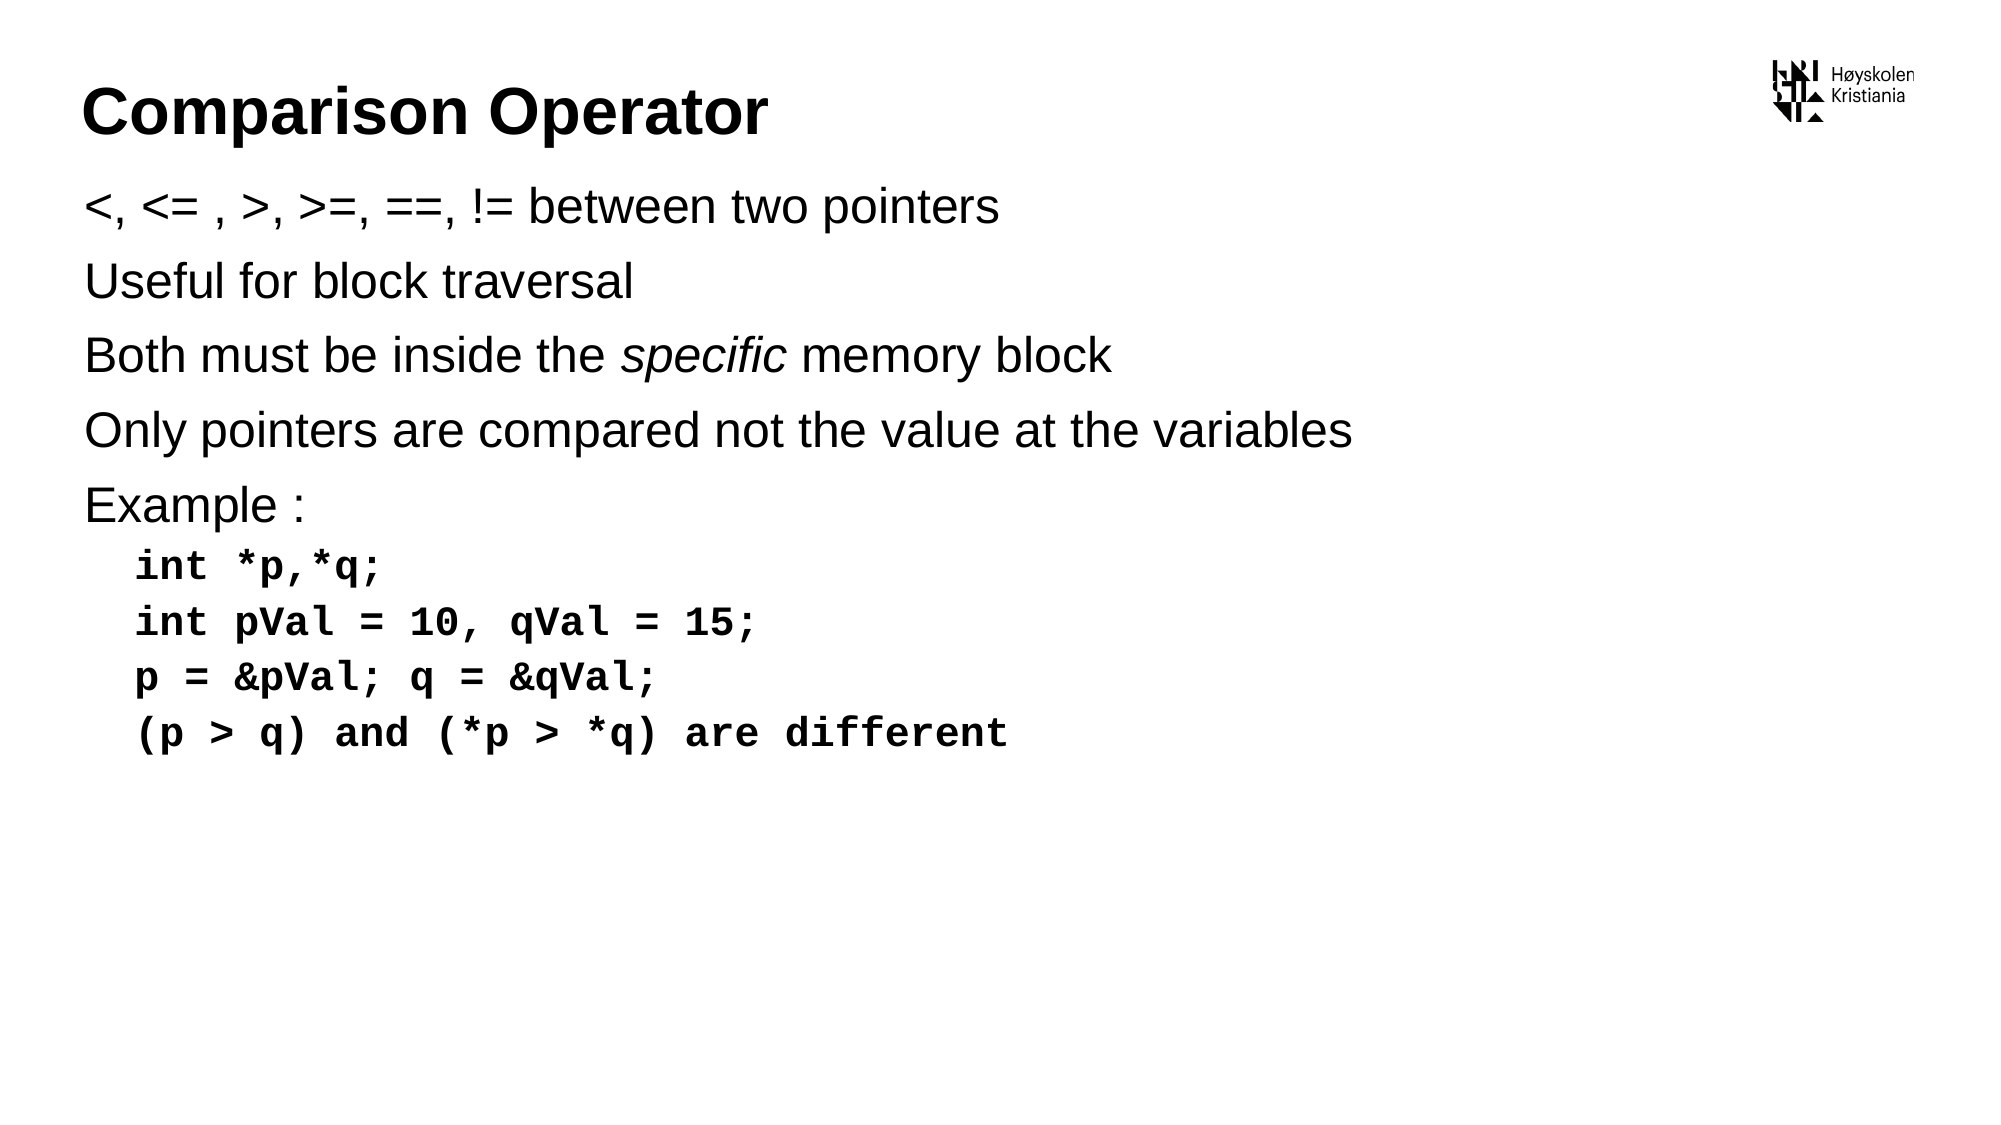

# Comparison Operator
<, <= , >, >=, ==, != between two pointers
Useful for block traversal
Both must be inside the specific memory block
Only pointers are compared not the value at the variables
Example :
int *p,*q;
int pVal = 10, qVal = 15;
p = &pVal; q = &qVal;
(p > q) and (*p > *q) are different